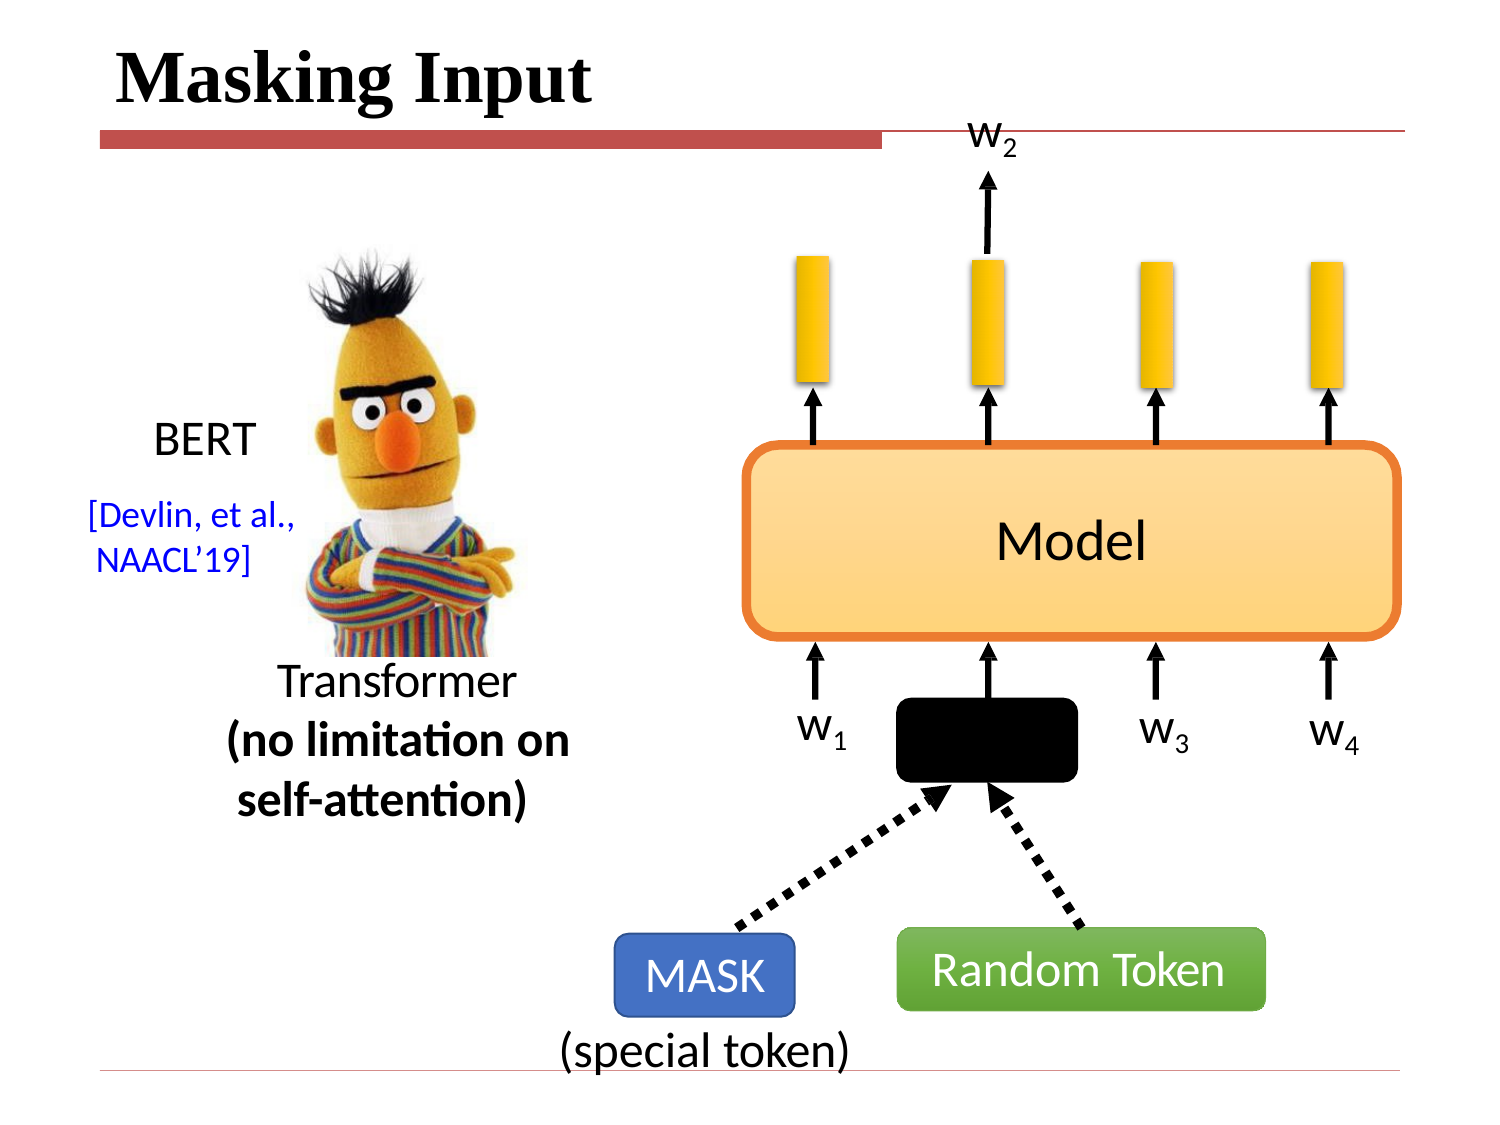

# Masking Input
w2

BERT

[Devlin, et al.,  NAACL’19]
Model

Transformer  (no limitation on  self-attention)
w1
w2
w3
w4

MASK
(special token)

Random Token